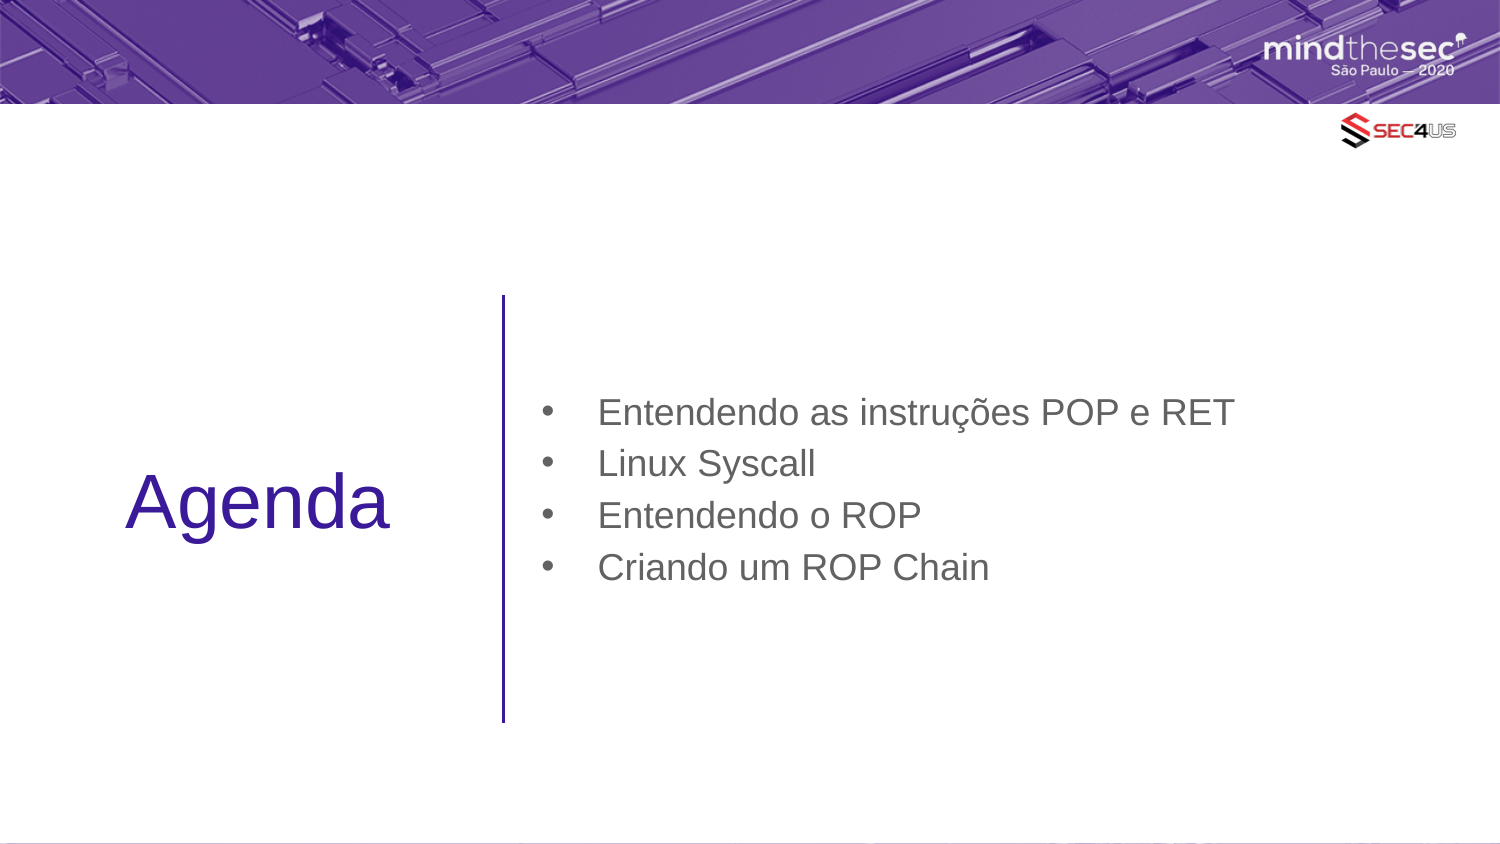

Entendendo as instruções POP e RET
Linux Syscall
Entendendo o ROP
Criando um ROP Chain
Agenda